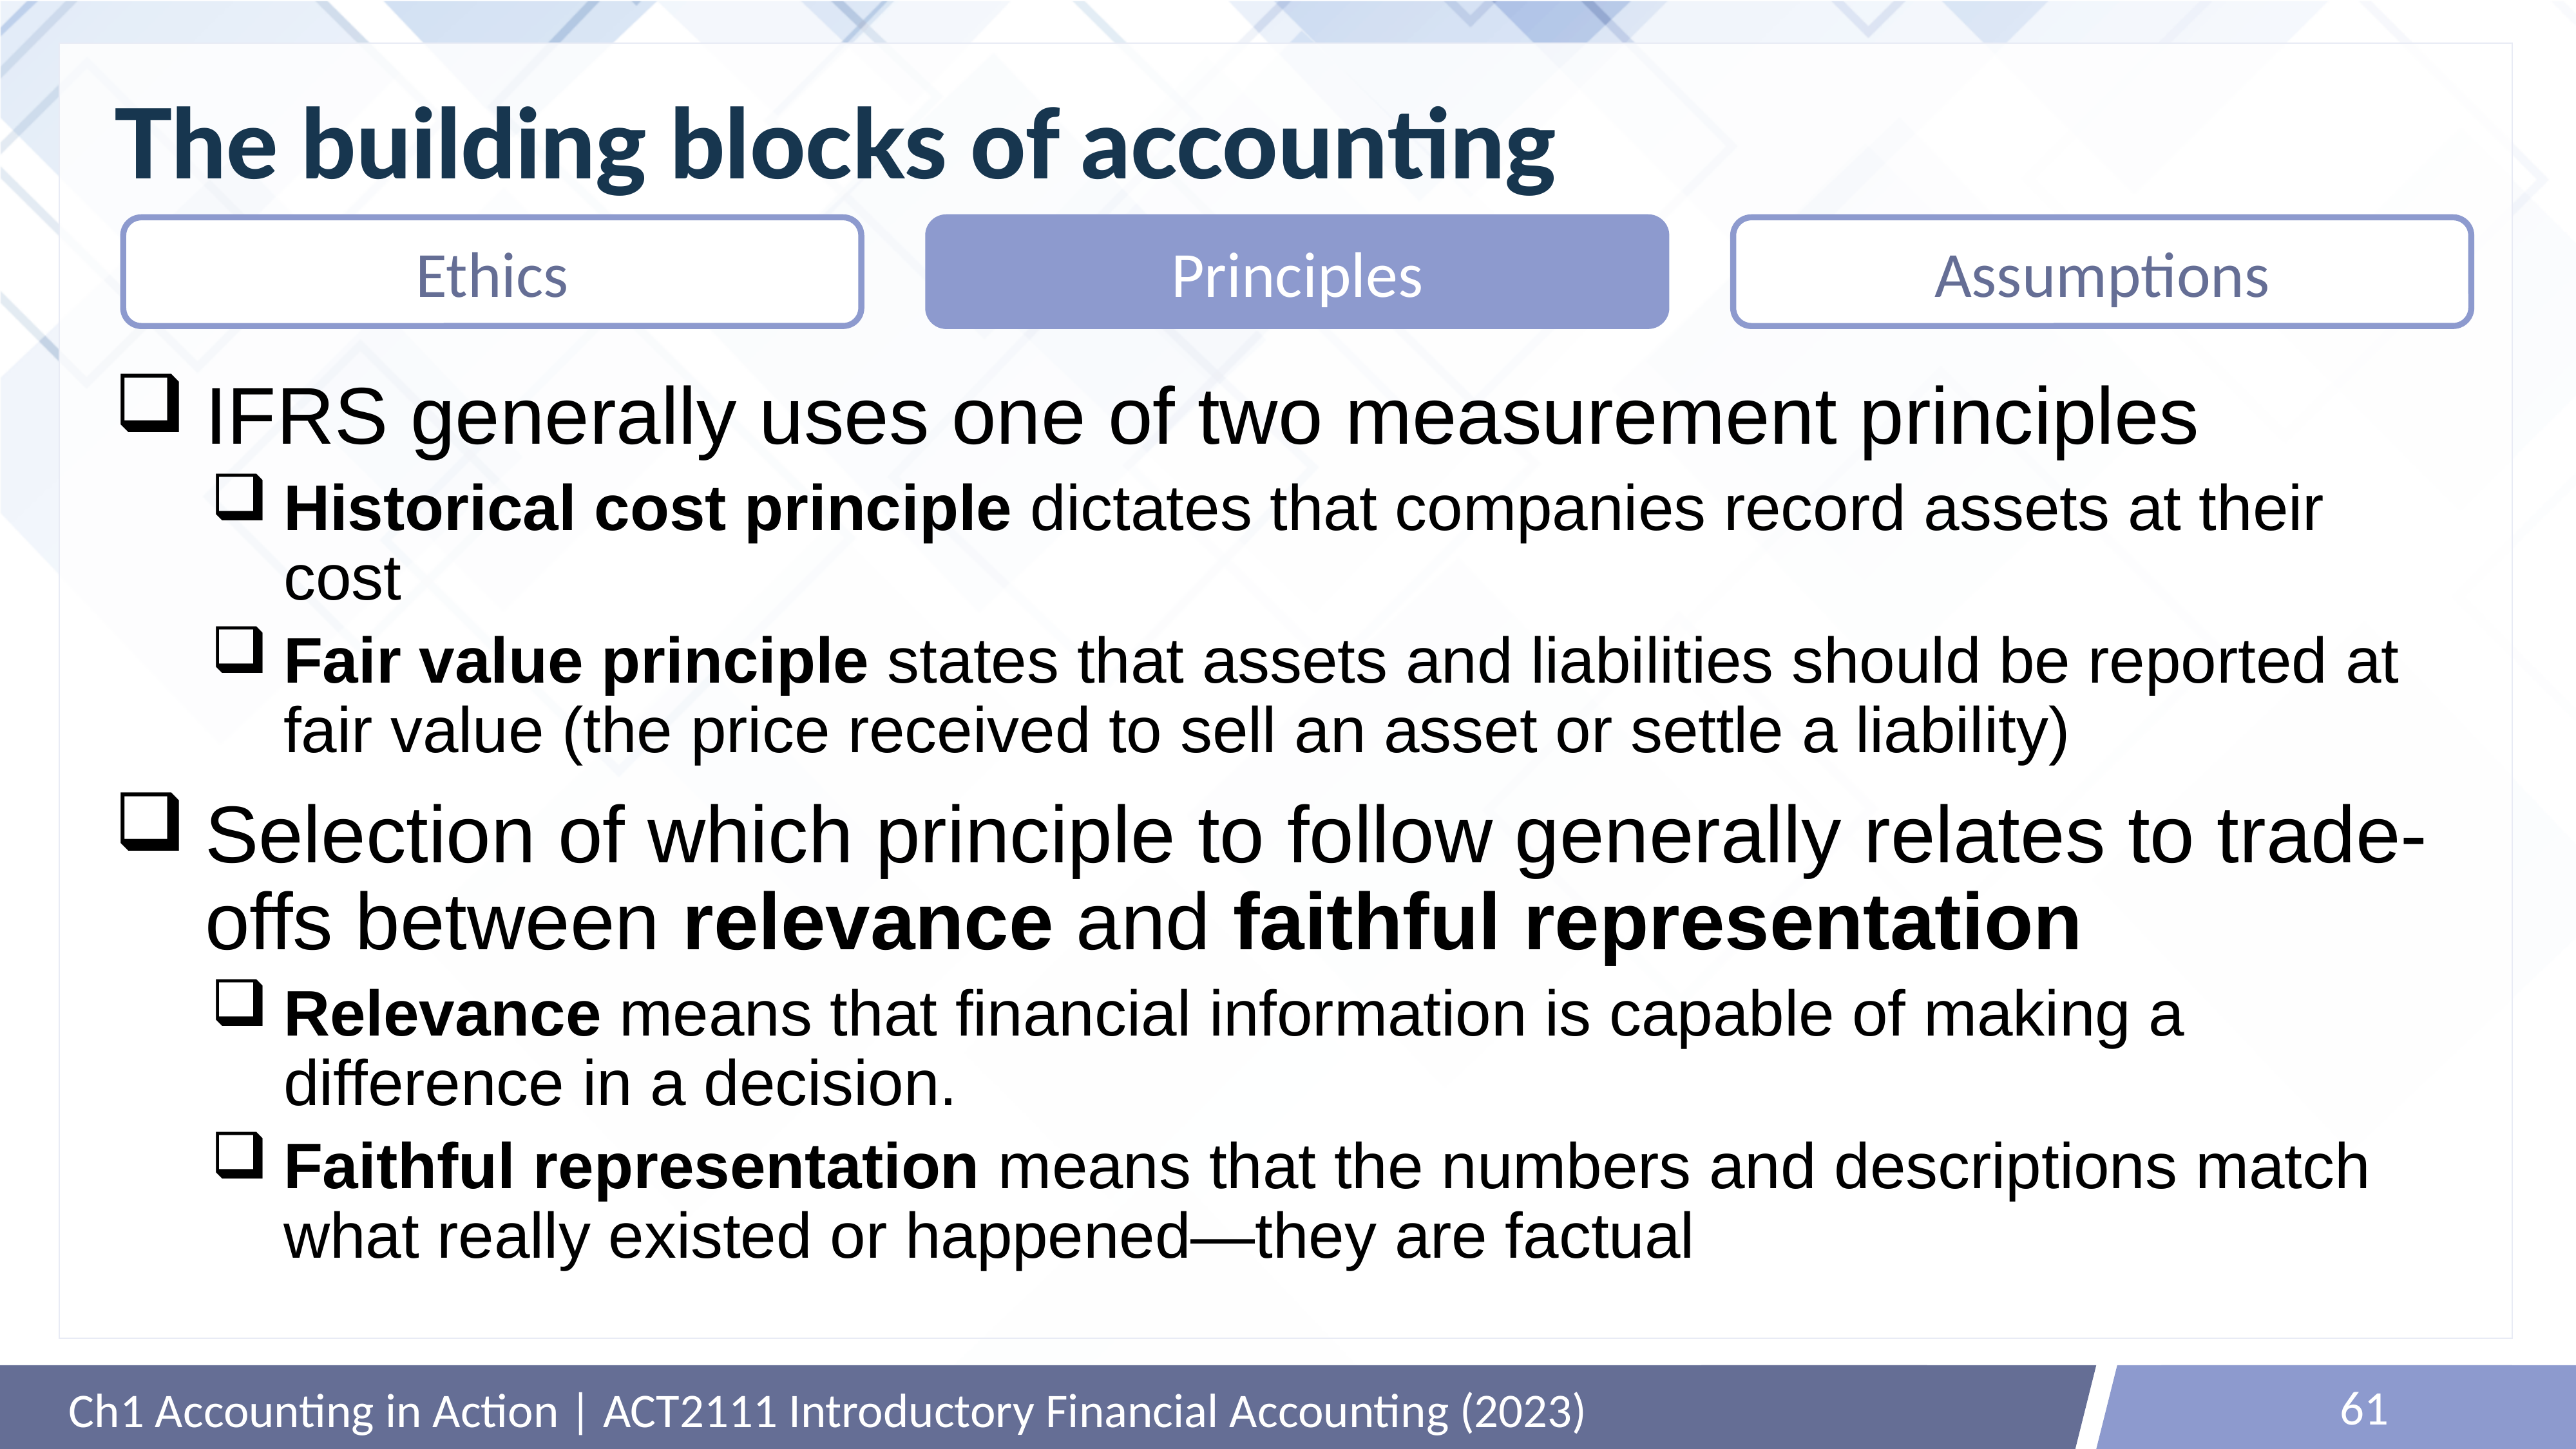

# The building blocks of accounting
Ethics
Principles
Assumptions

IFRS generally uses one of two measurement principles
Historical cost principle dictates that companies record assets at their cost
Fair value principle states that assets and liabilities should be reported at fair value (the price received to sell an asset or settle a liability)
Selection of which principle to follow generally relates to trade-offs between relevance and faithful representation
Relevance means that financial information is capable of making a difference in a decision.
Faithful representation means that the numbers and descriptions match what really existed or happened—they are factual
61
Ch1 Accounting in Action | ACT2111 Introductory Financial Accounting (2023)